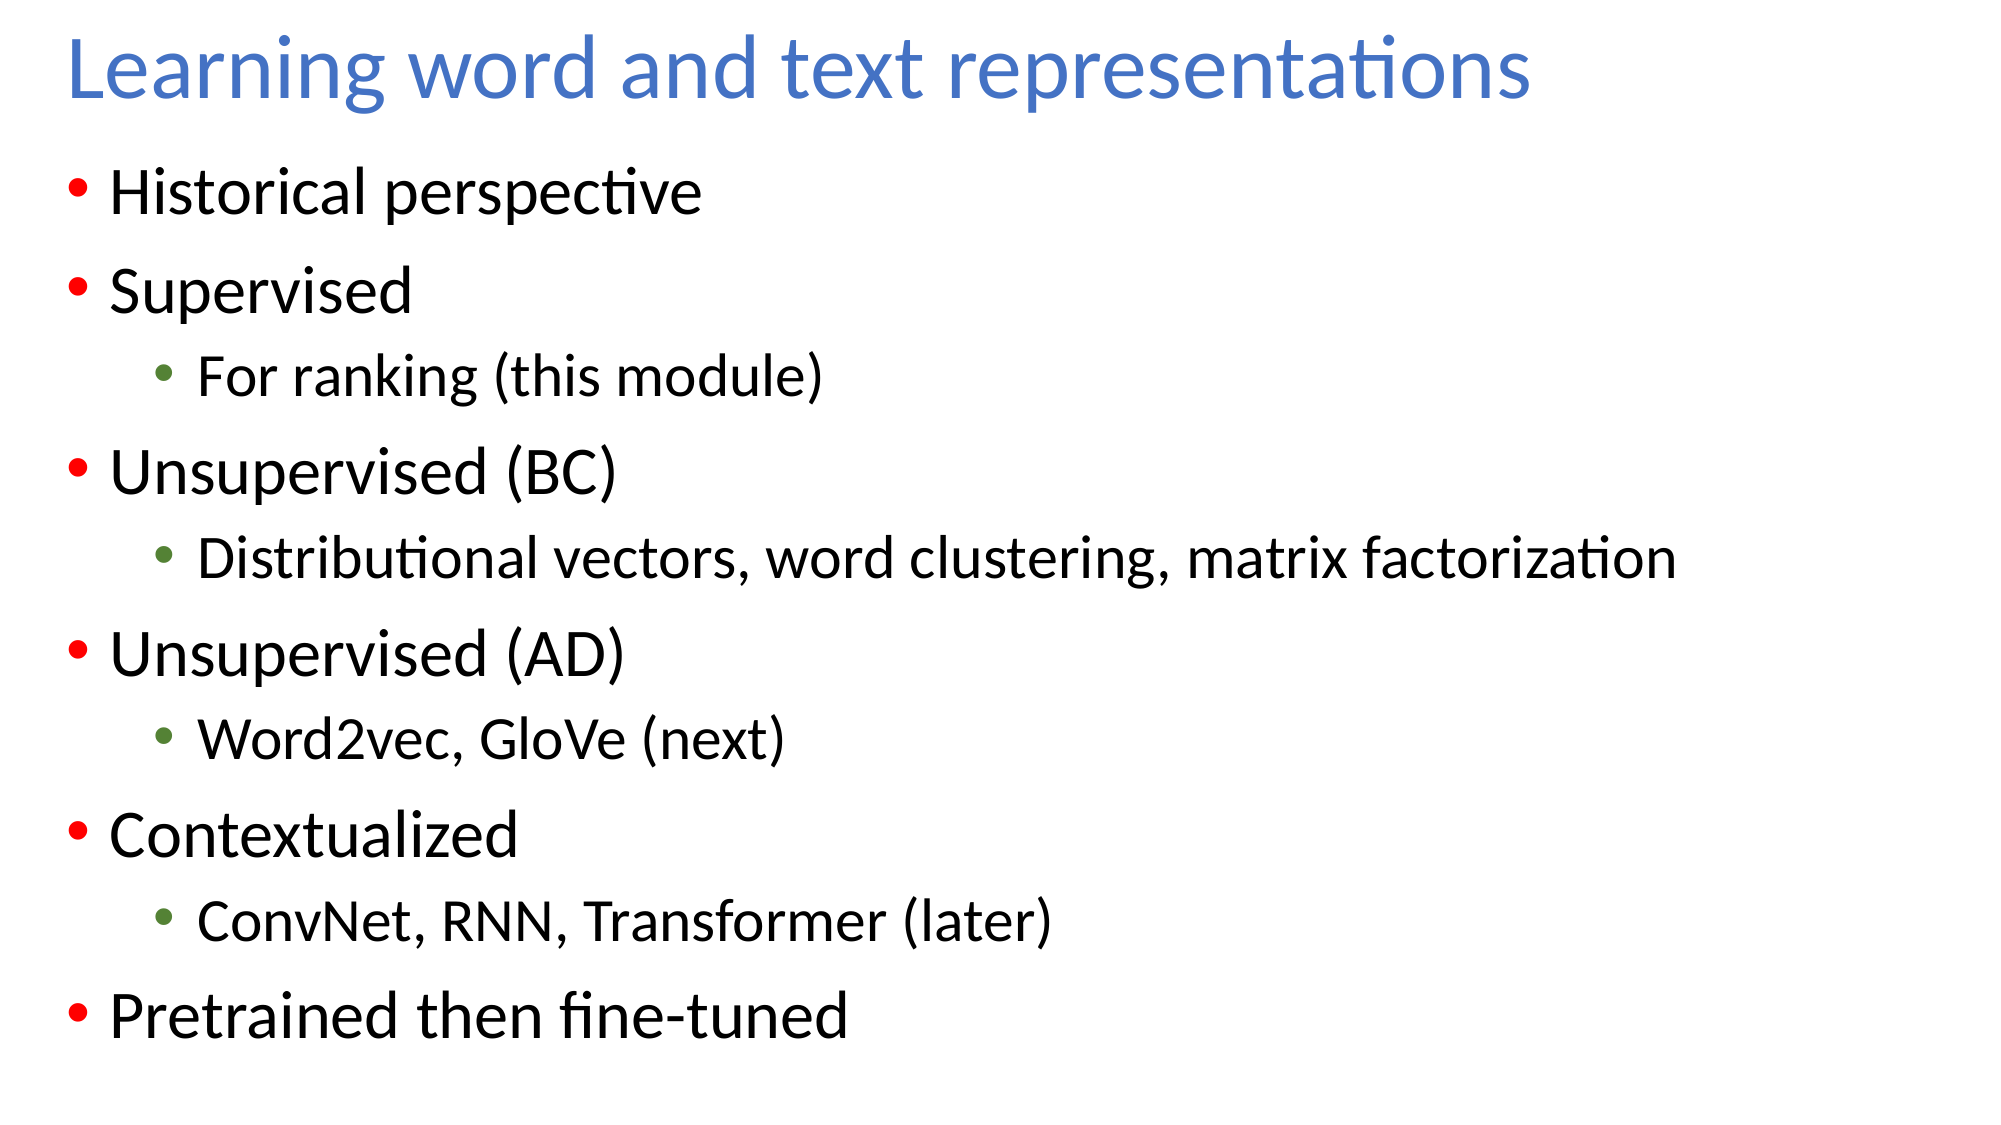

# Learning word and text representations
Historical perspective
Supervised
For ranking (this module)
Unsupervised (BC)
Distributional vectors, word clustering, matrix factorization
Unsupervised (AD)
Word2vec, GloVe (next)
Contextualized
ConvNet, RNN, Transformer (later)
Pretrained then fine-tuned